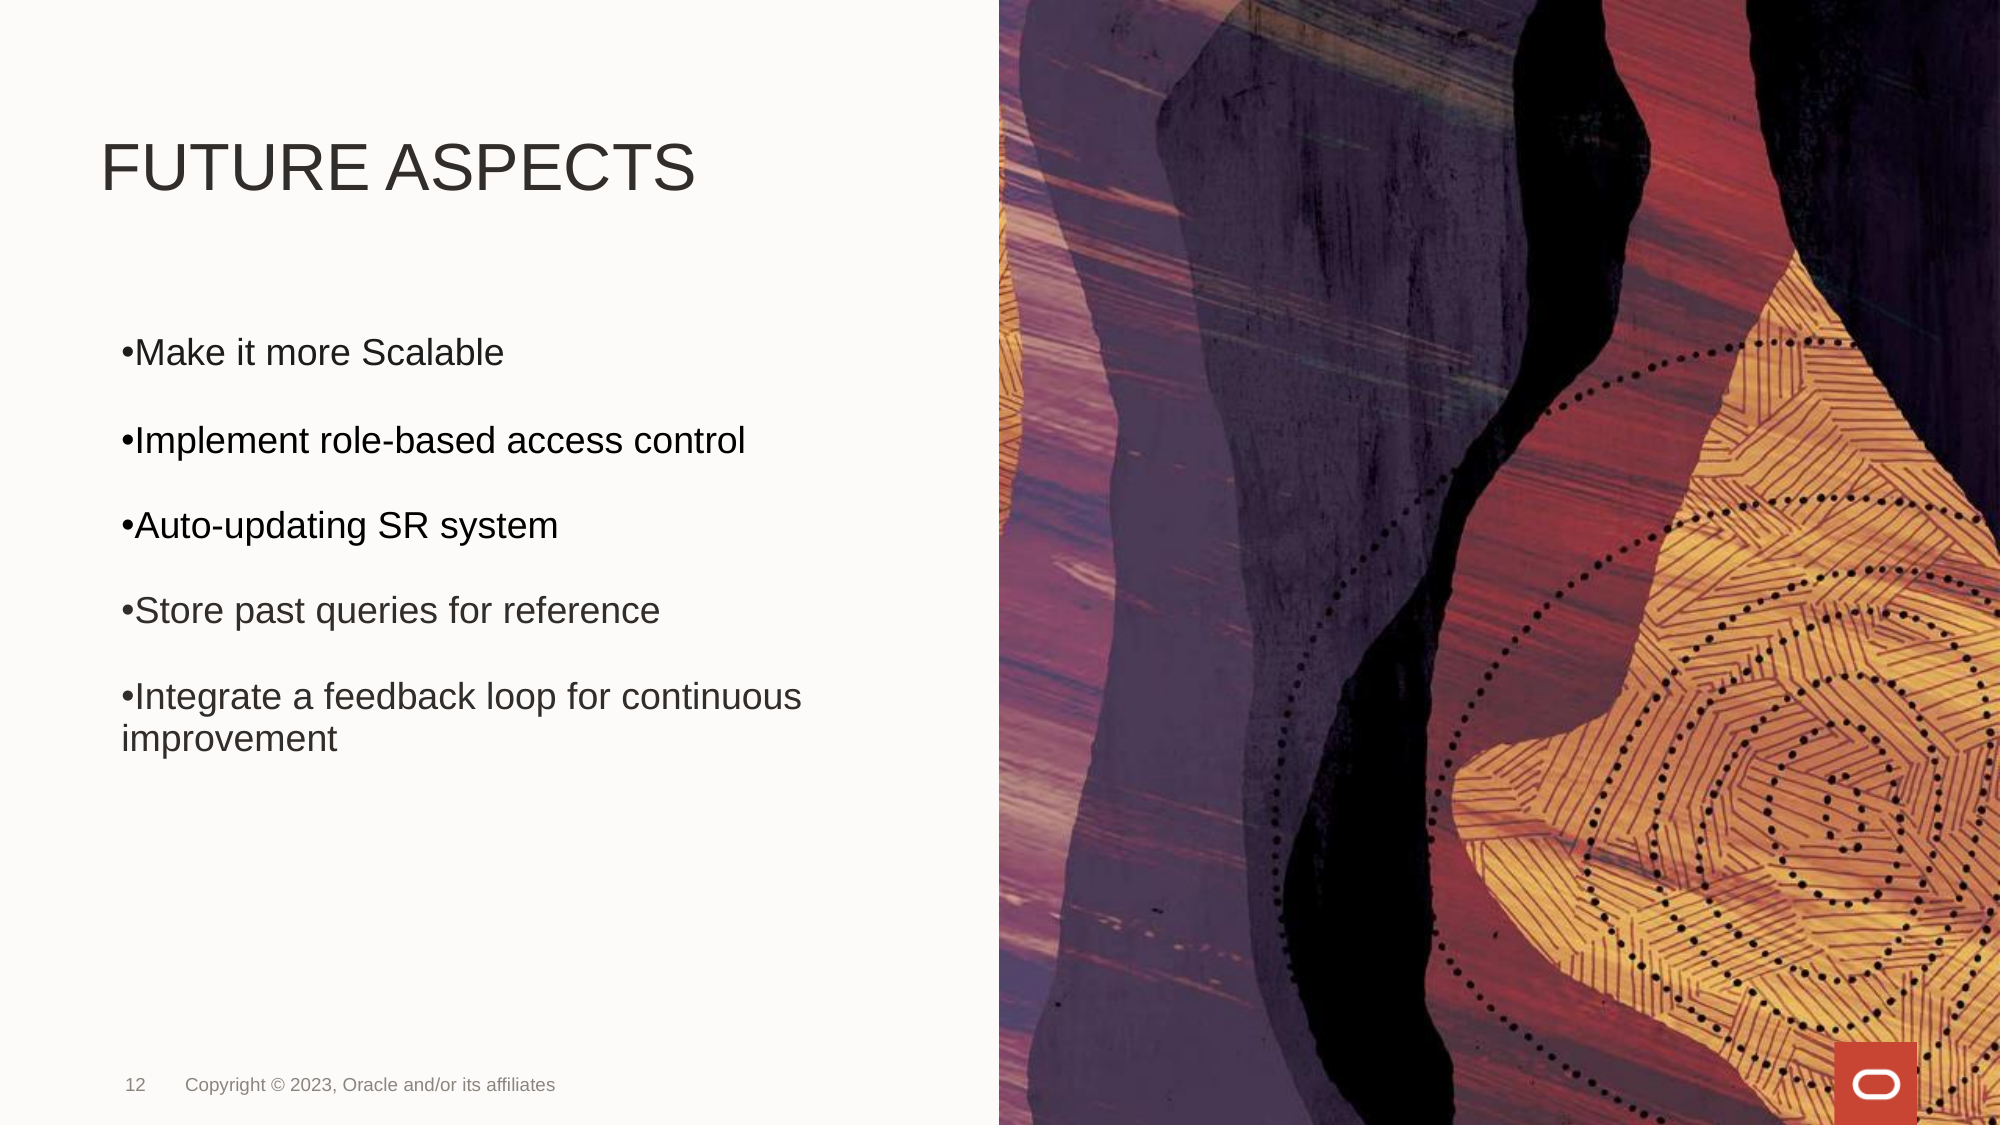

# FUTURE ASPECTS
Make it more Scalable
Implement role-based access control
Auto-updating SR system
Store past queries for reference
Integrate a feedback loop for continuous improvement

12
Copyright © 2023, Oracle and/or its affiliates